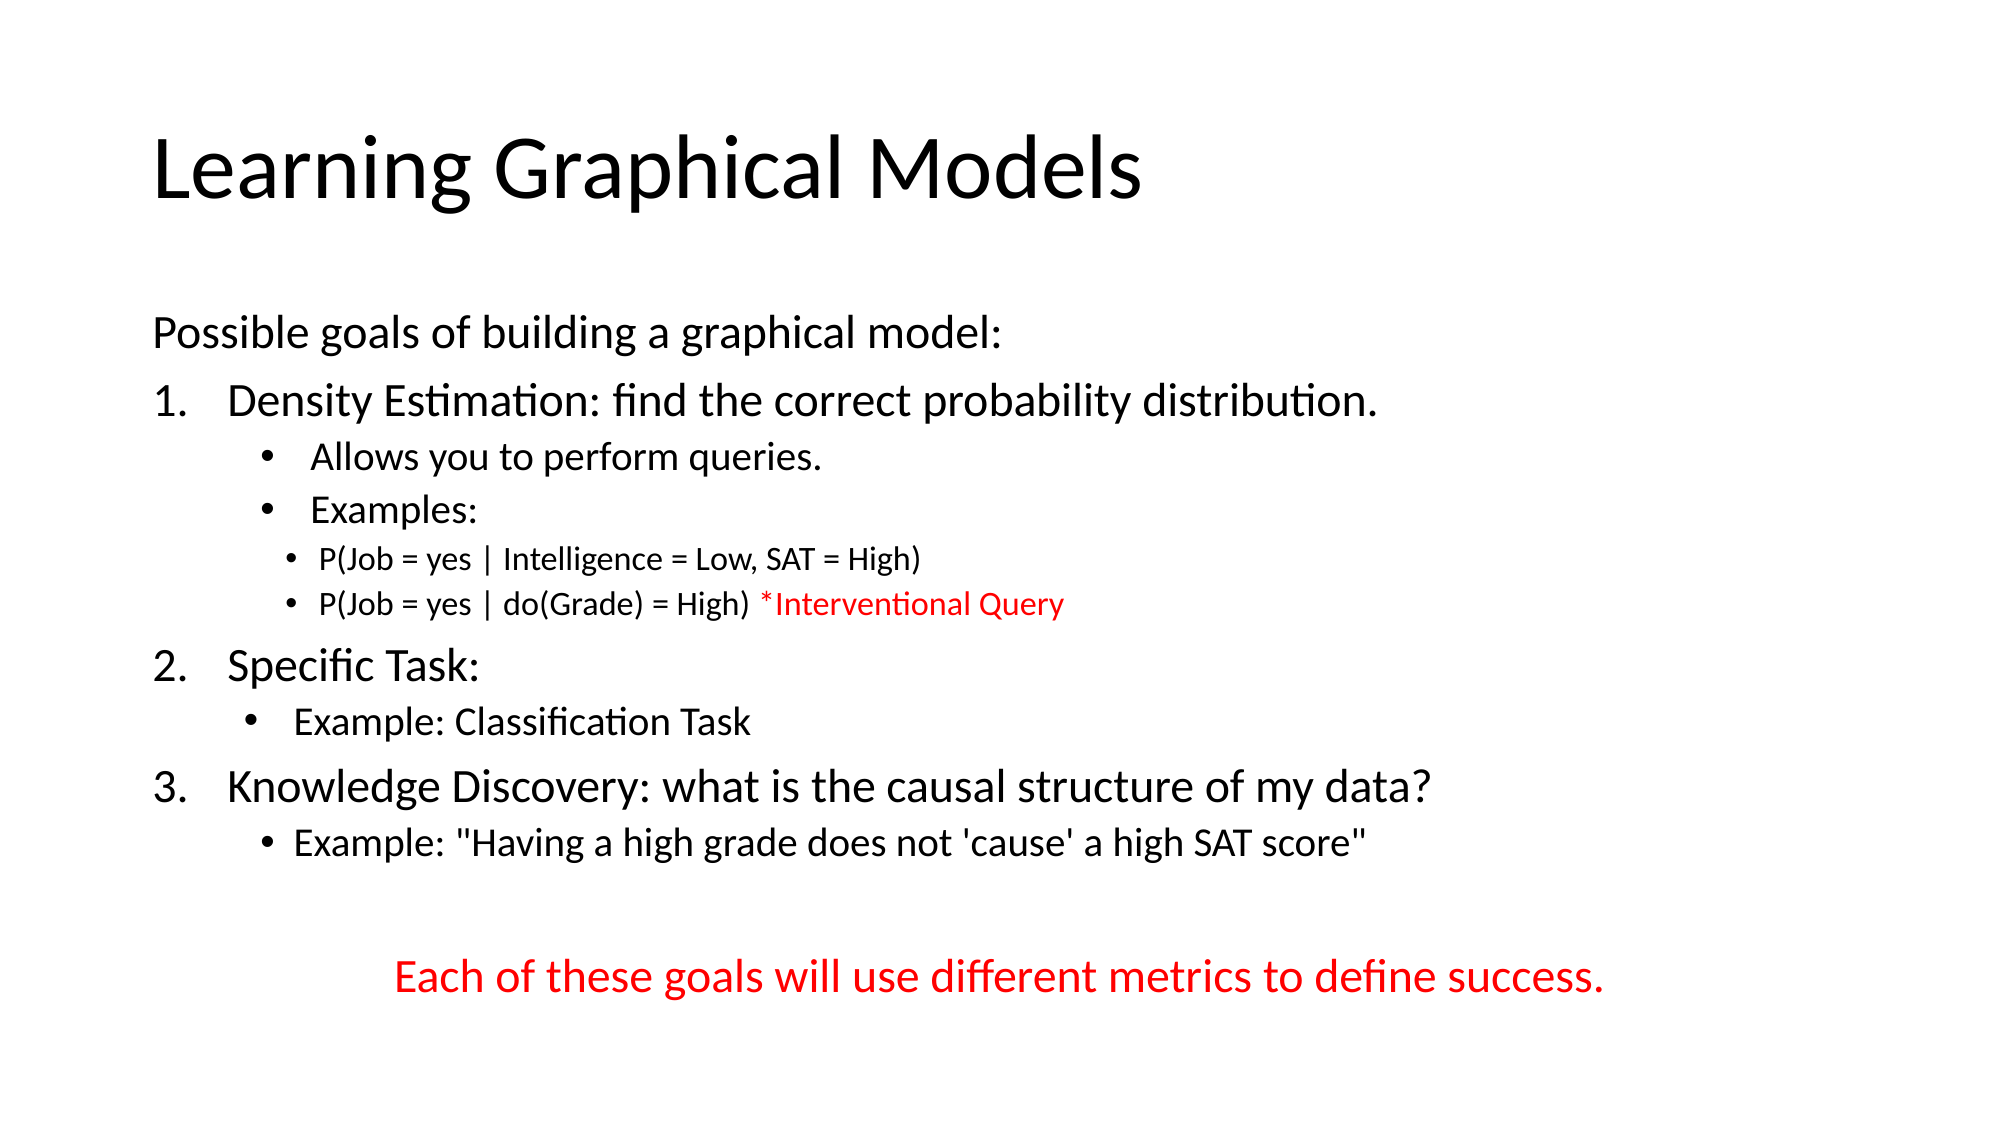

# Learning Graphical Models
Possible goals of building a graphical model:
Density Estimation: find the correct probability distribution.
Allows you to perform queries.
Examples:
P(Job = yes | Intelligence = Low, SAT = High)
P(Job = yes | do(Grade) = High) *Interventional Query
Specific Task:
Example: Classification Task
Knowledge Discovery: what is the causal structure of my data?
Example: "Having a high grade does not 'cause' a high SAT score"

Each of these goals will use different metrics to define success.